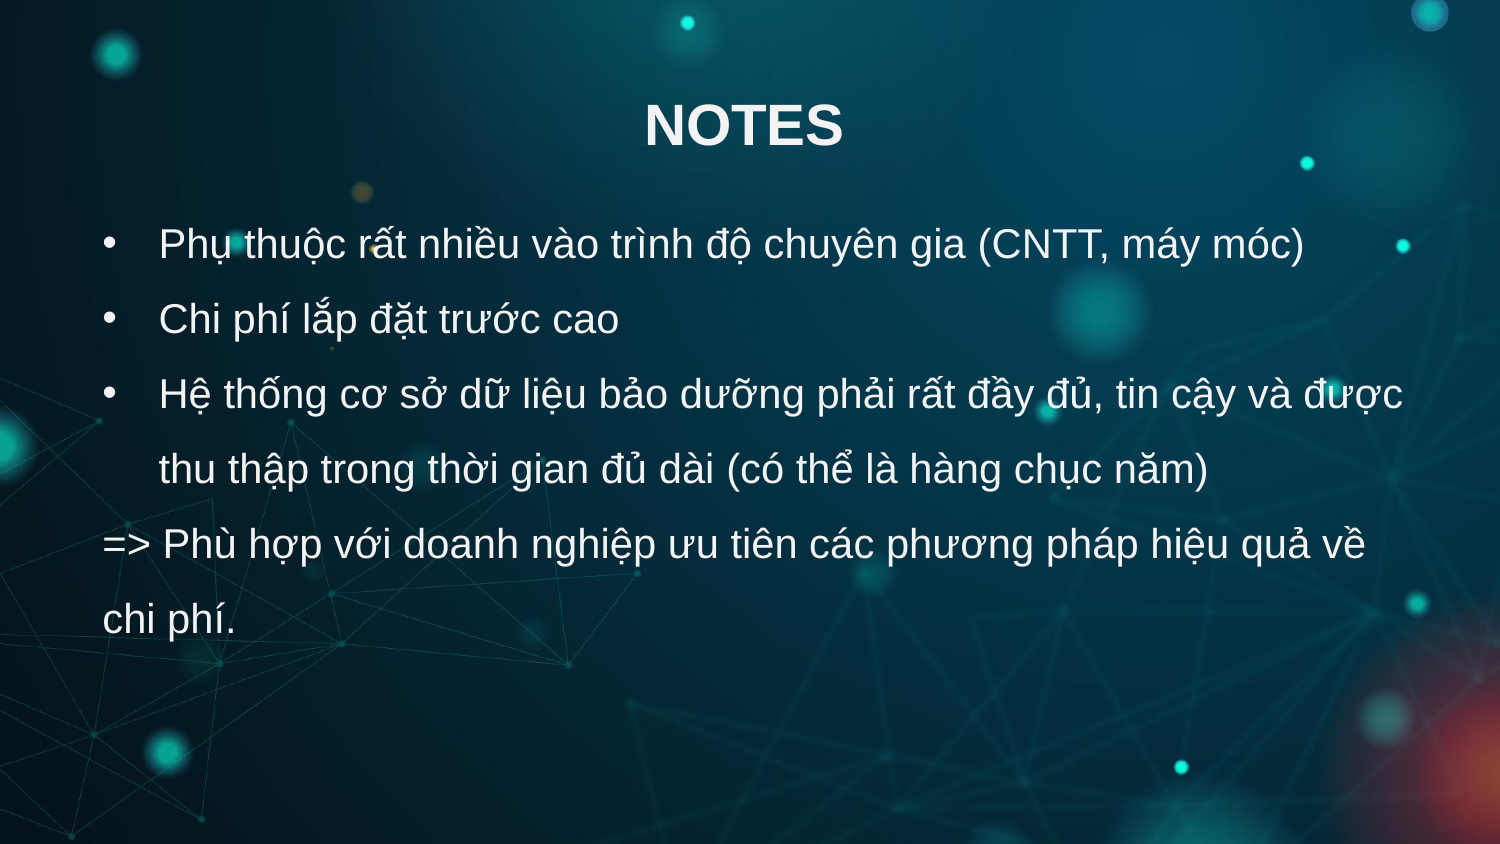

NOTES
Phụ thuộc rất nhiều vào trình độ chuyên gia (CNTT, máy móc)
Chi phí lắp đặt trước cao
Hệ thống cơ sở dữ liệu bảo dưỡng phải rất đầy đủ, tin cậy và được thu thập trong thời gian đủ dài (có thể là hàng chục năm)
=> Phù hợp với doanh nghiệp ưu tiên các phương pháp hiệu quả về chi phí.